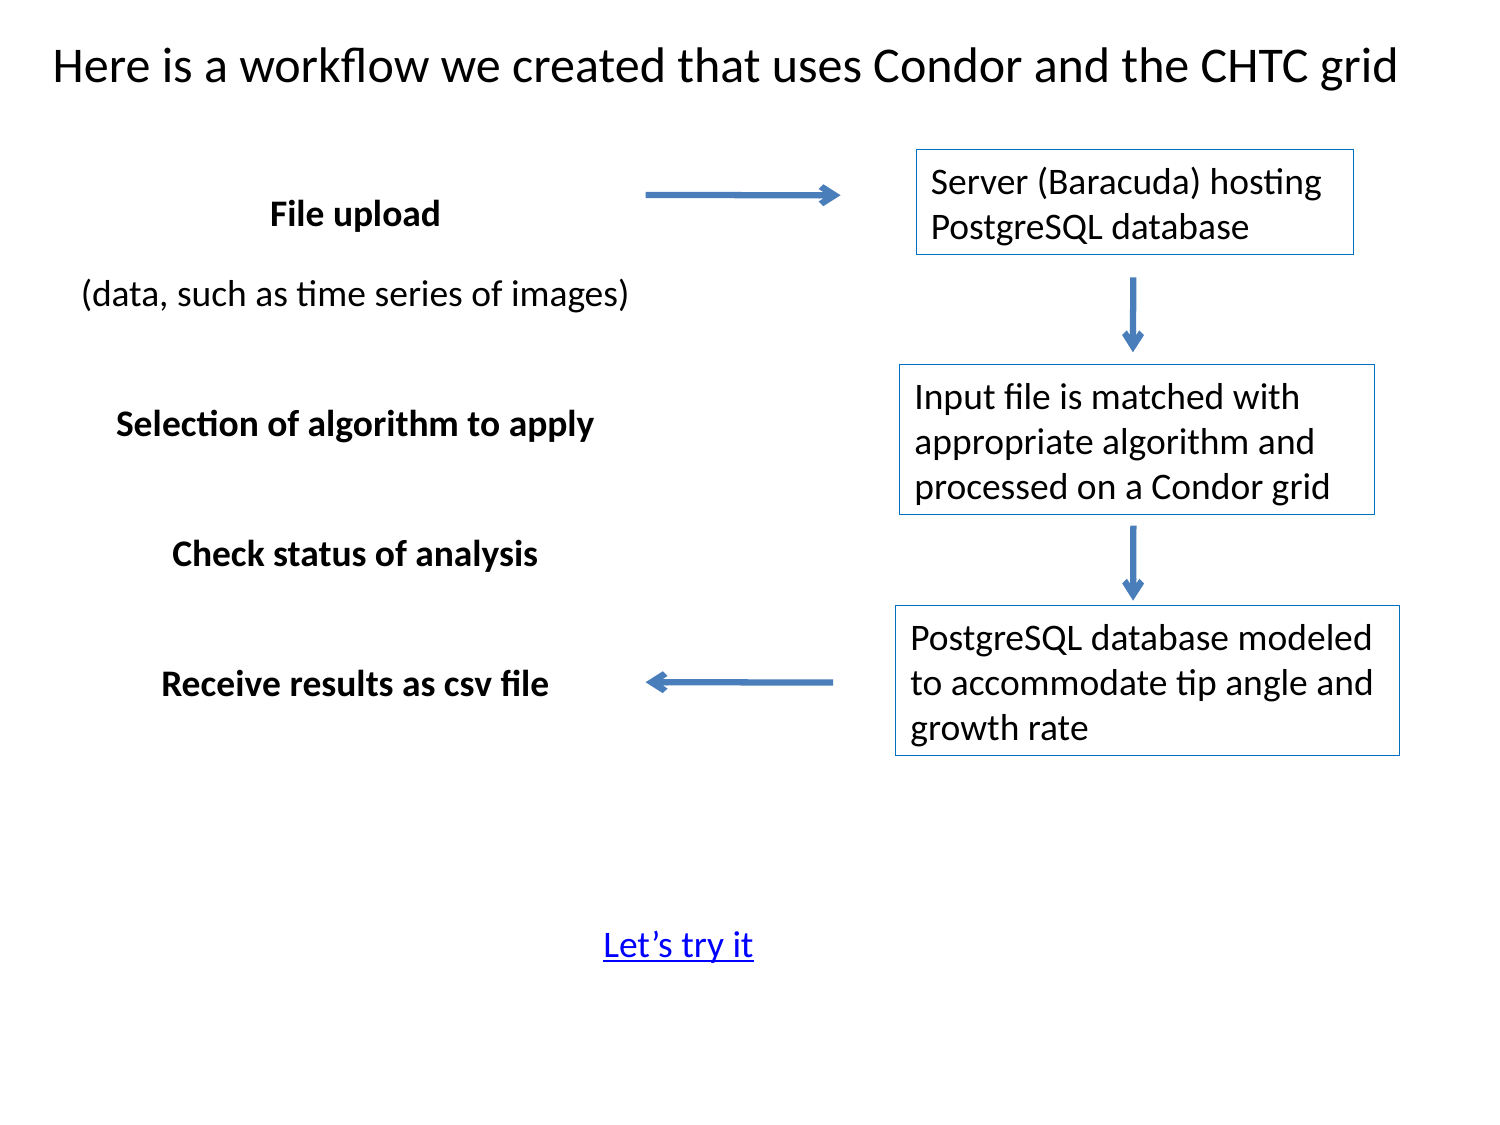

Here is a workflow we created that uses Condor and the CHTC grid
Server (Baracuda) hosting PostgreSQL database
File upload
(data, such as time series of images)
Selection of algorithm to apply
Check status of analysis
Receive results as csv file
Input file is matched with appropriate algorithm and processed on a Condor grid
PostgreSQL database modeled to accommodate tip angle and growth rate
Let’s try it